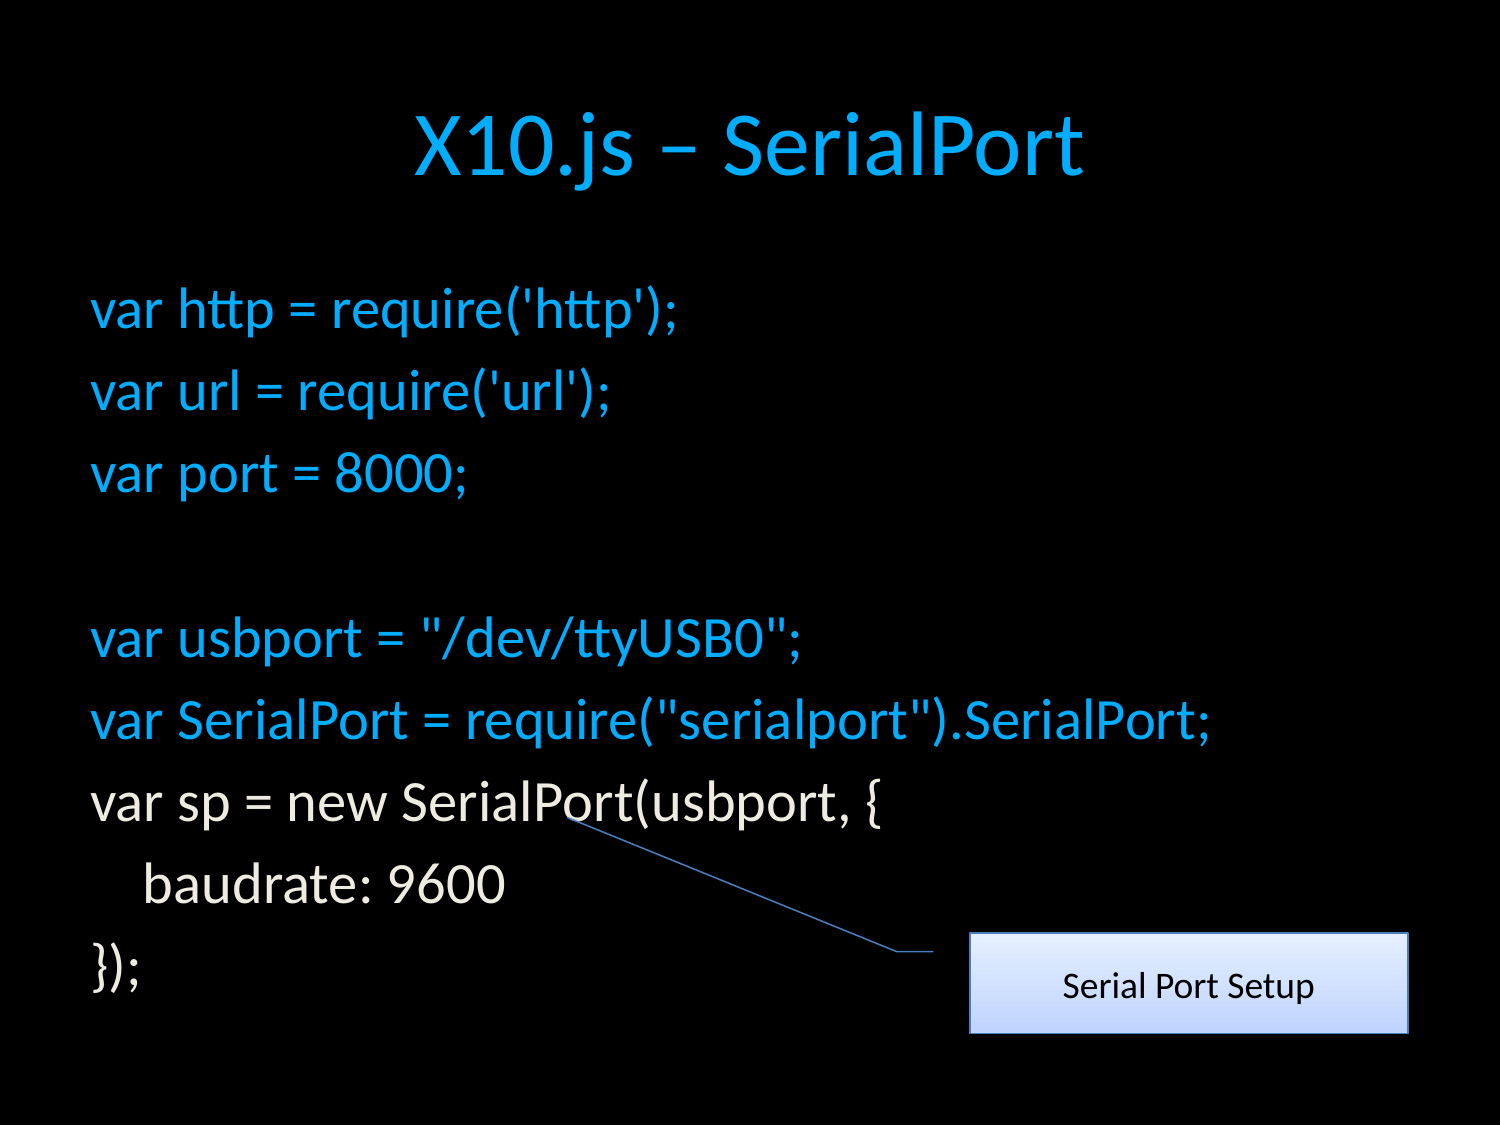

# X10.js – SerialPort
var http = require('http');
var url = require('url');
var port = 8000;

var usbport = "/dev/ttyUSB0";
var SerialPort = require("serialport").SerialPort;
var sp = new SerialPort(usbport, {
    baudrate: 9600
});
Serial Port Setup